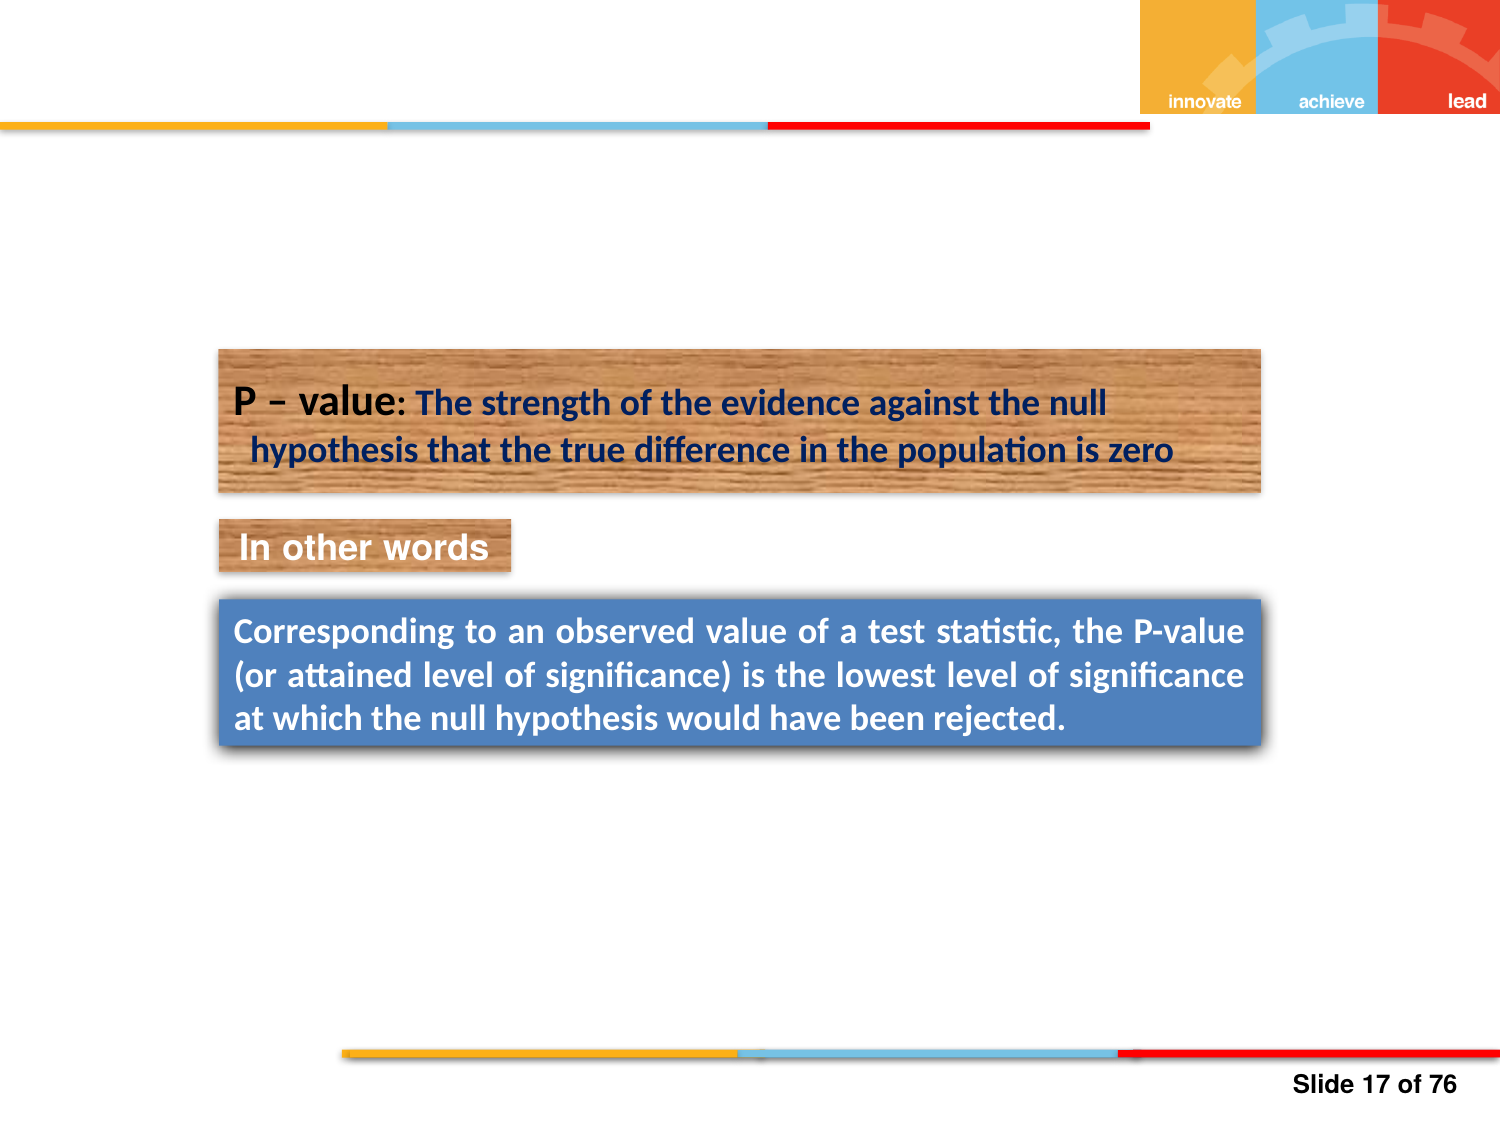

P – value: The strength of the evidence against the null                   hypothesis that the true difference in the population is zero

In other words
Corresponding to an observed value of a test statistic, the P-value (or attained level of significance) is the lowest level of significance at which the null hypothesis would have been rejected.